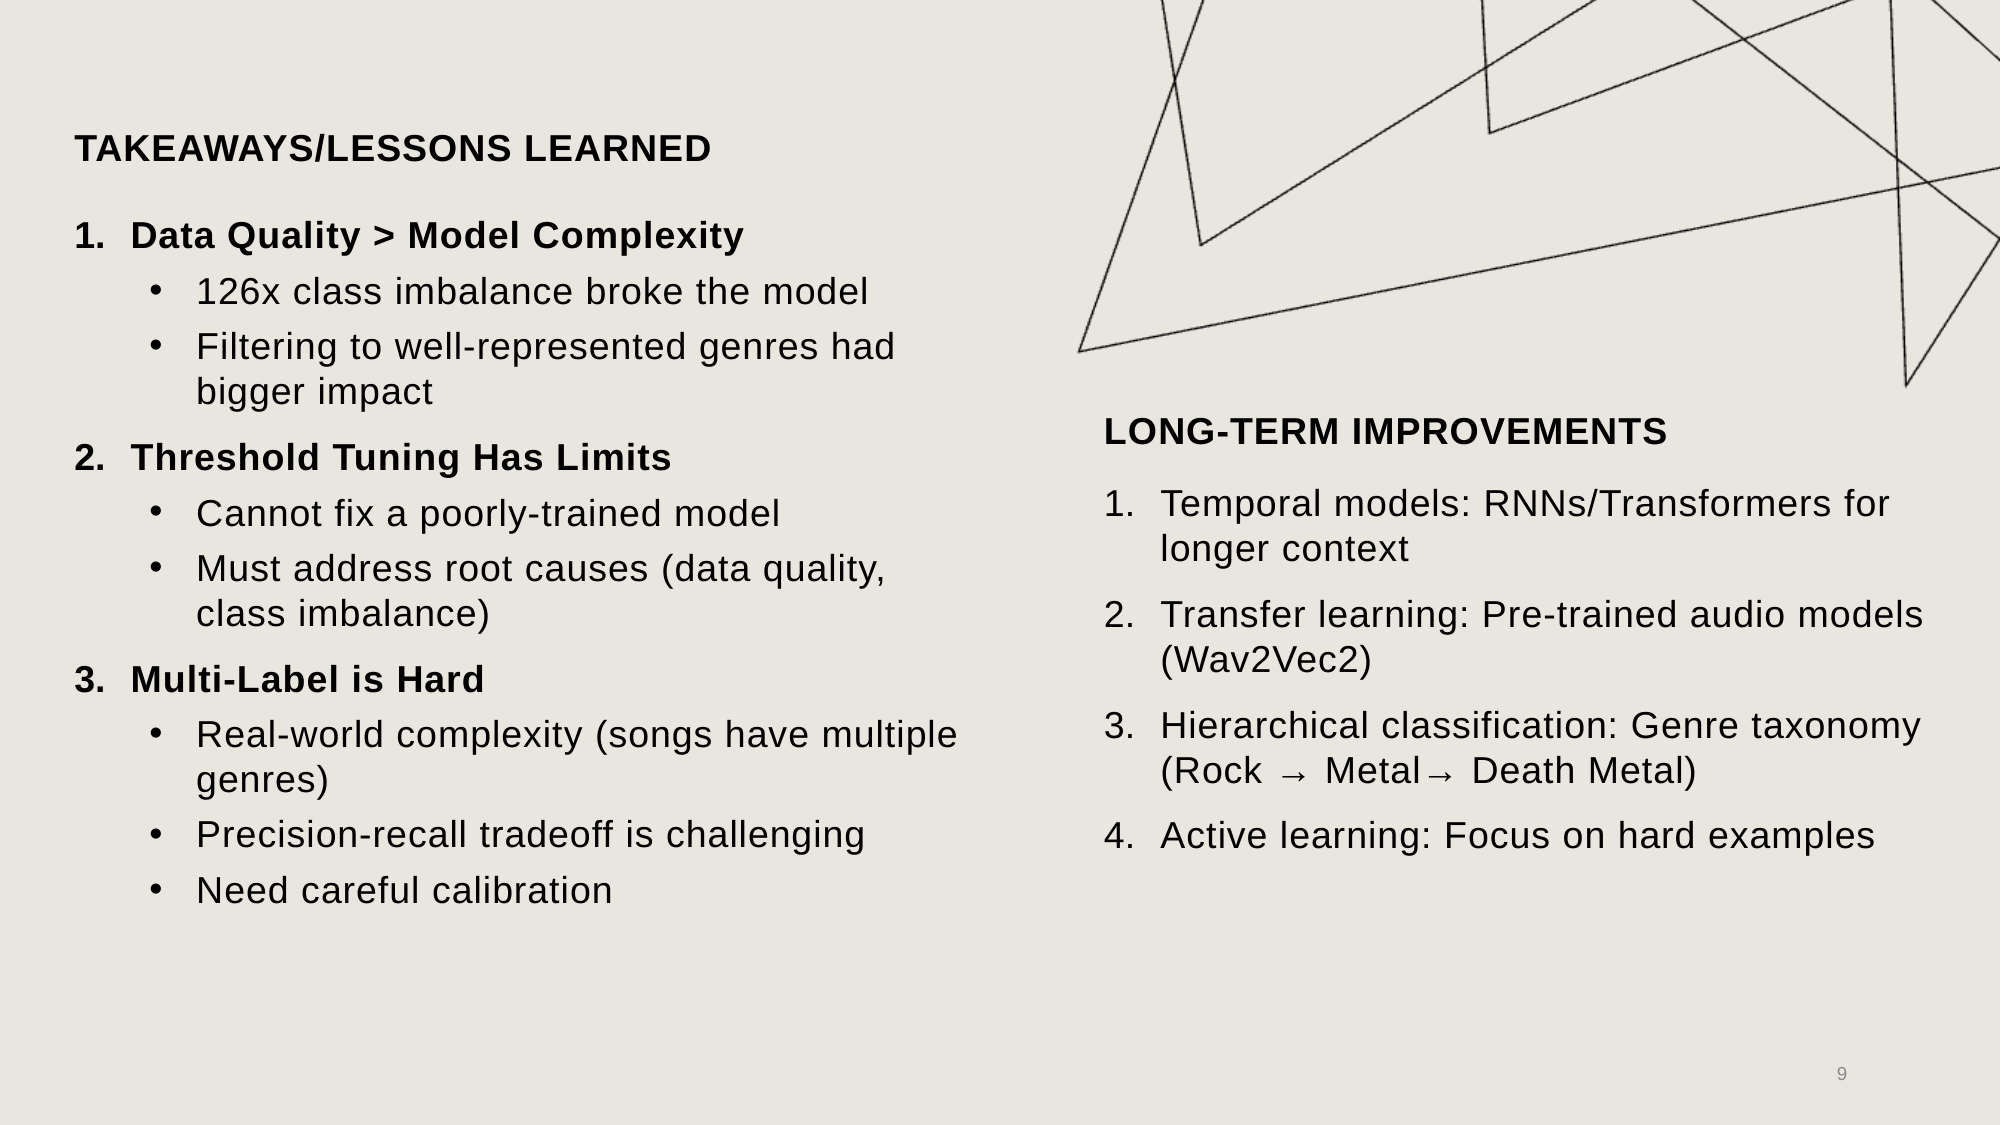

TAKEAWAYS/LESSONS LEARNED
Data Quality > Model Complexity
126x class imbalance broke the model
Filtering to well-represented genres had bigger impact
Threshold Tuning Has Limits
Cannot fix a poorly-trained model
Must address root causes (data quality, class imbalance)
Multi-Label is Hard
Real-world complexity (songs have multiple genres)
Precision-recall tradeoff is challenging
Need careful calibration

LONG-TERM IMPROVEMENTS
Temporal models: RNNs/Transformers for longer context
Transfer learning: Pre-trained audio models (Wav2Vec2)
Hierarchical classification: Genre taxonomy (Rock → Metal→ Death Metal)
Active learning: Focus on hard examples
9